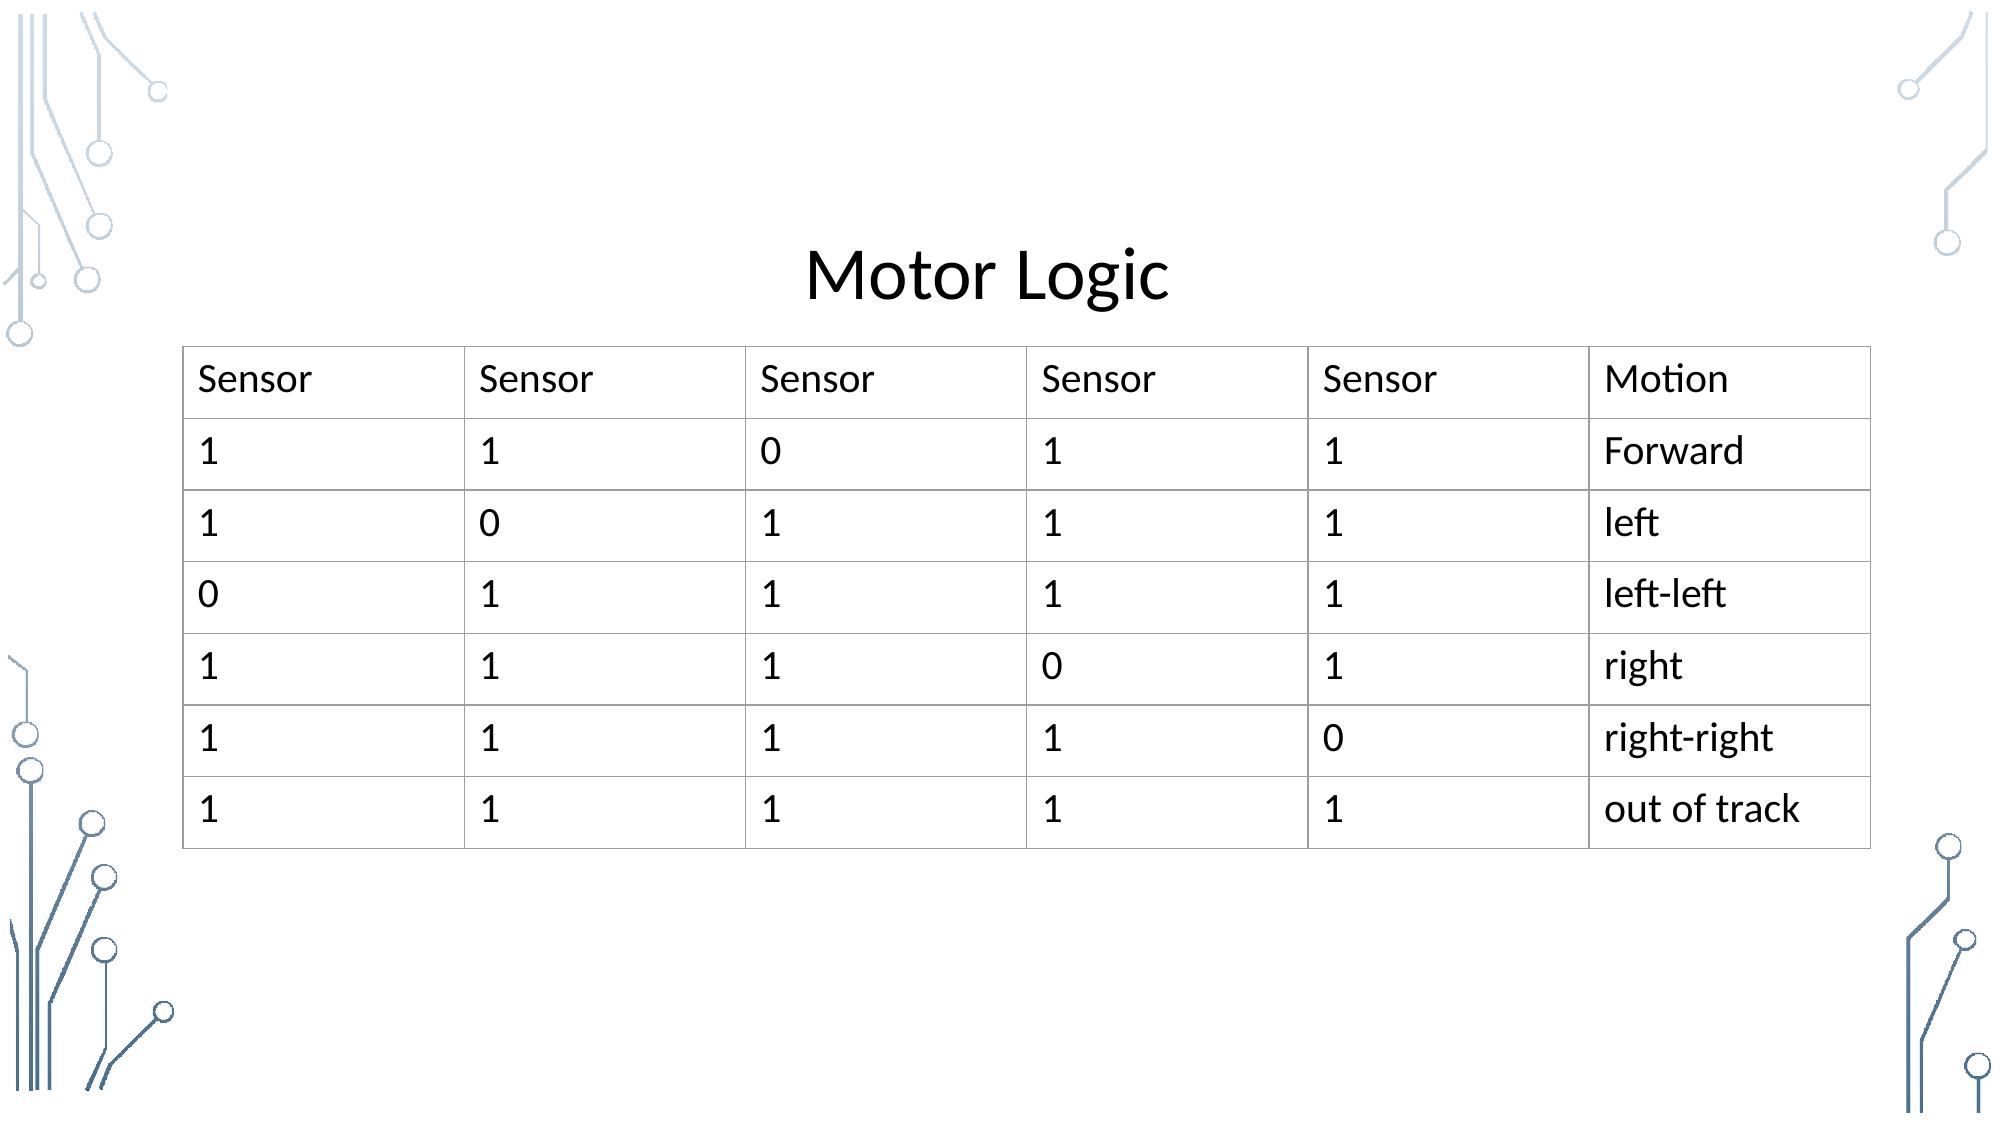

Motor Logic
| Sensor | Sensor | Sensor | Sensor | Sensor | Motion |
| --- | --- | --- | --- | --- | --- |
| 1 | 1 | 0 | 1 | 1 | Forward |
| 1 | 0 | 1 | 1 | 1 | left |
| 0 | 1 | 1 | 1 | 1 | left-left |
| 1 | 1 | 1 | 0 | 1 | right |
| 1 | 1 | 1 | 1 | 0 | right-right |
| 1 | 1 | 1 | 1 | 1 | out of track |